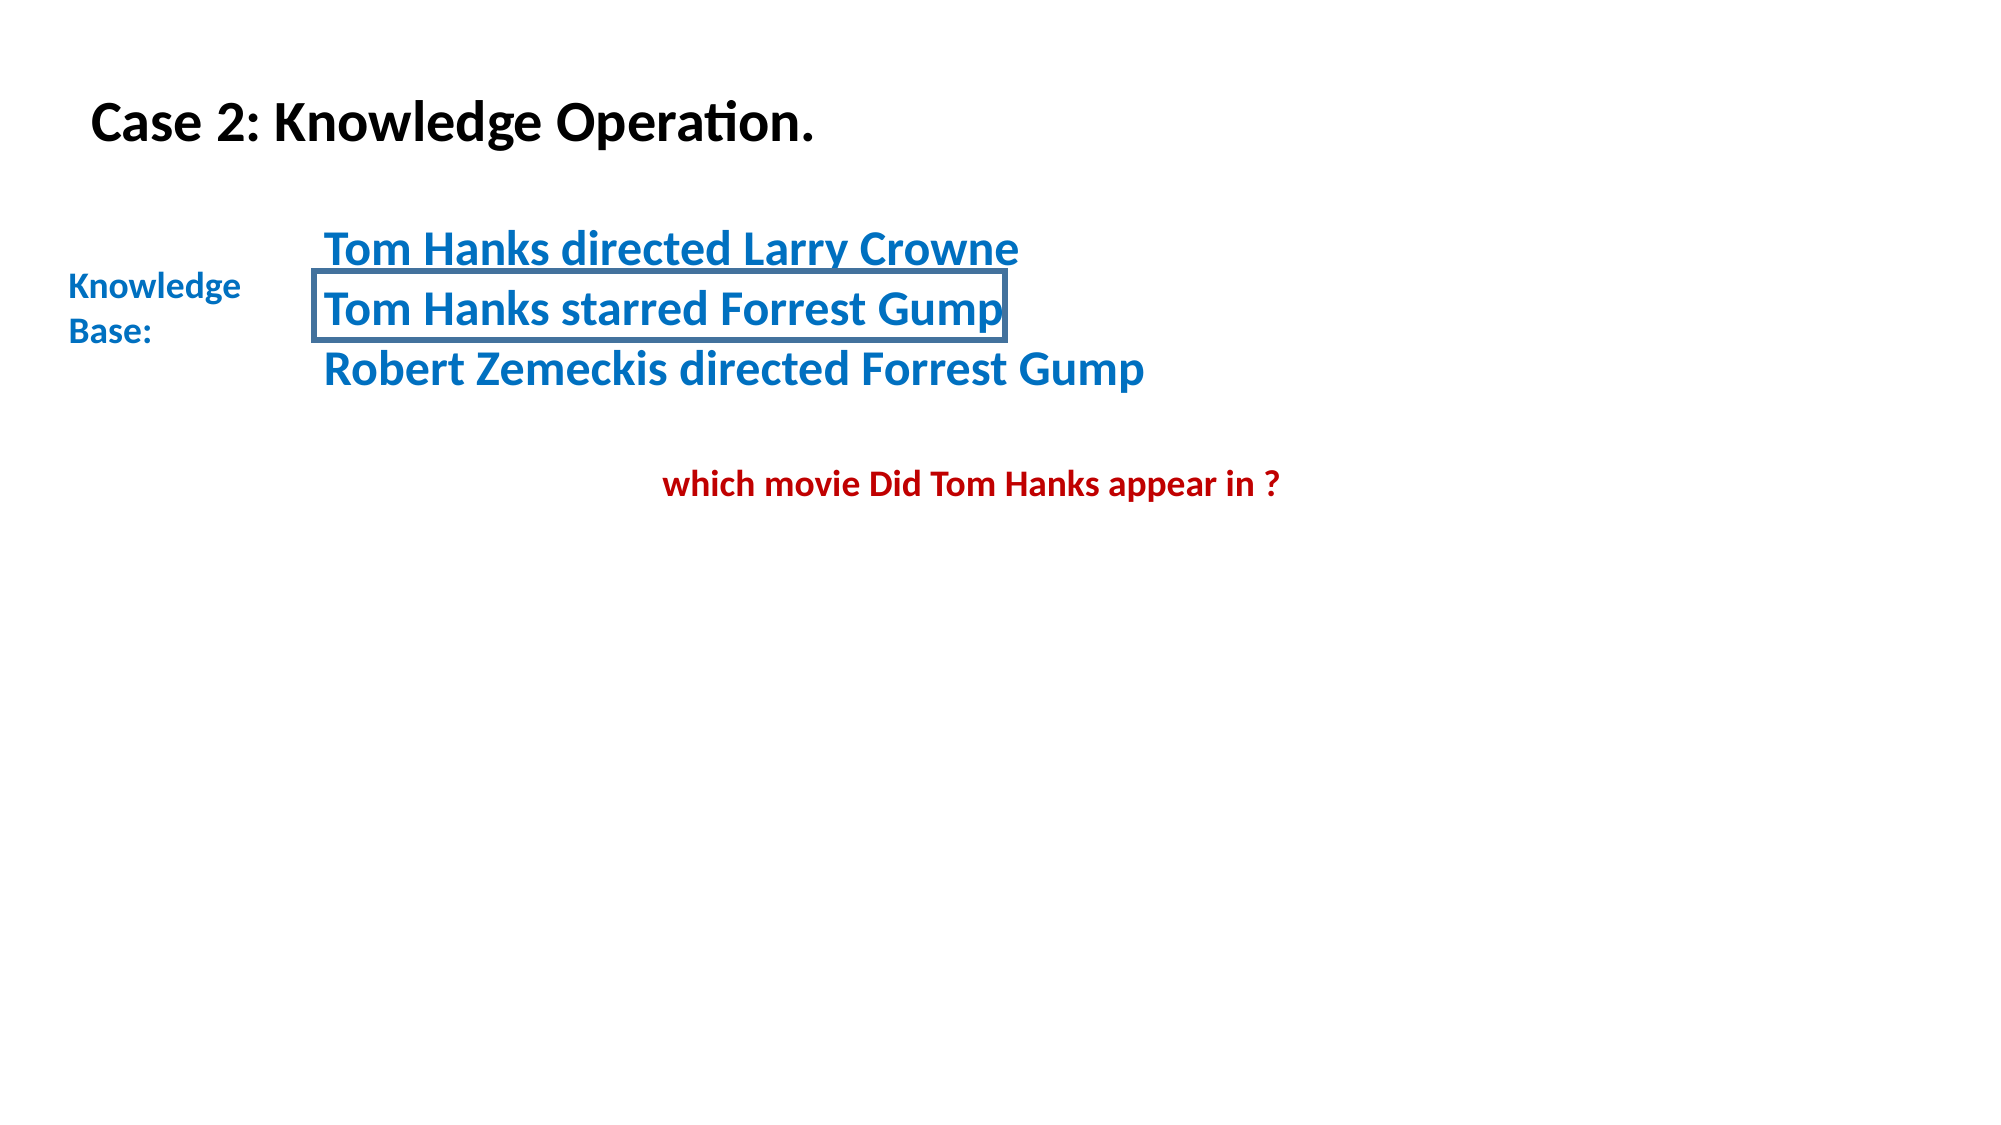

Case 2: Knowledge Operation.
Tom Hanks directed Larry Crowne
Tom Hanks starred Forrest Gump
Robert Zemeckis directed Forrest Gump
Knowledge
Base:

which movie Did Tom Hanks appear in ?